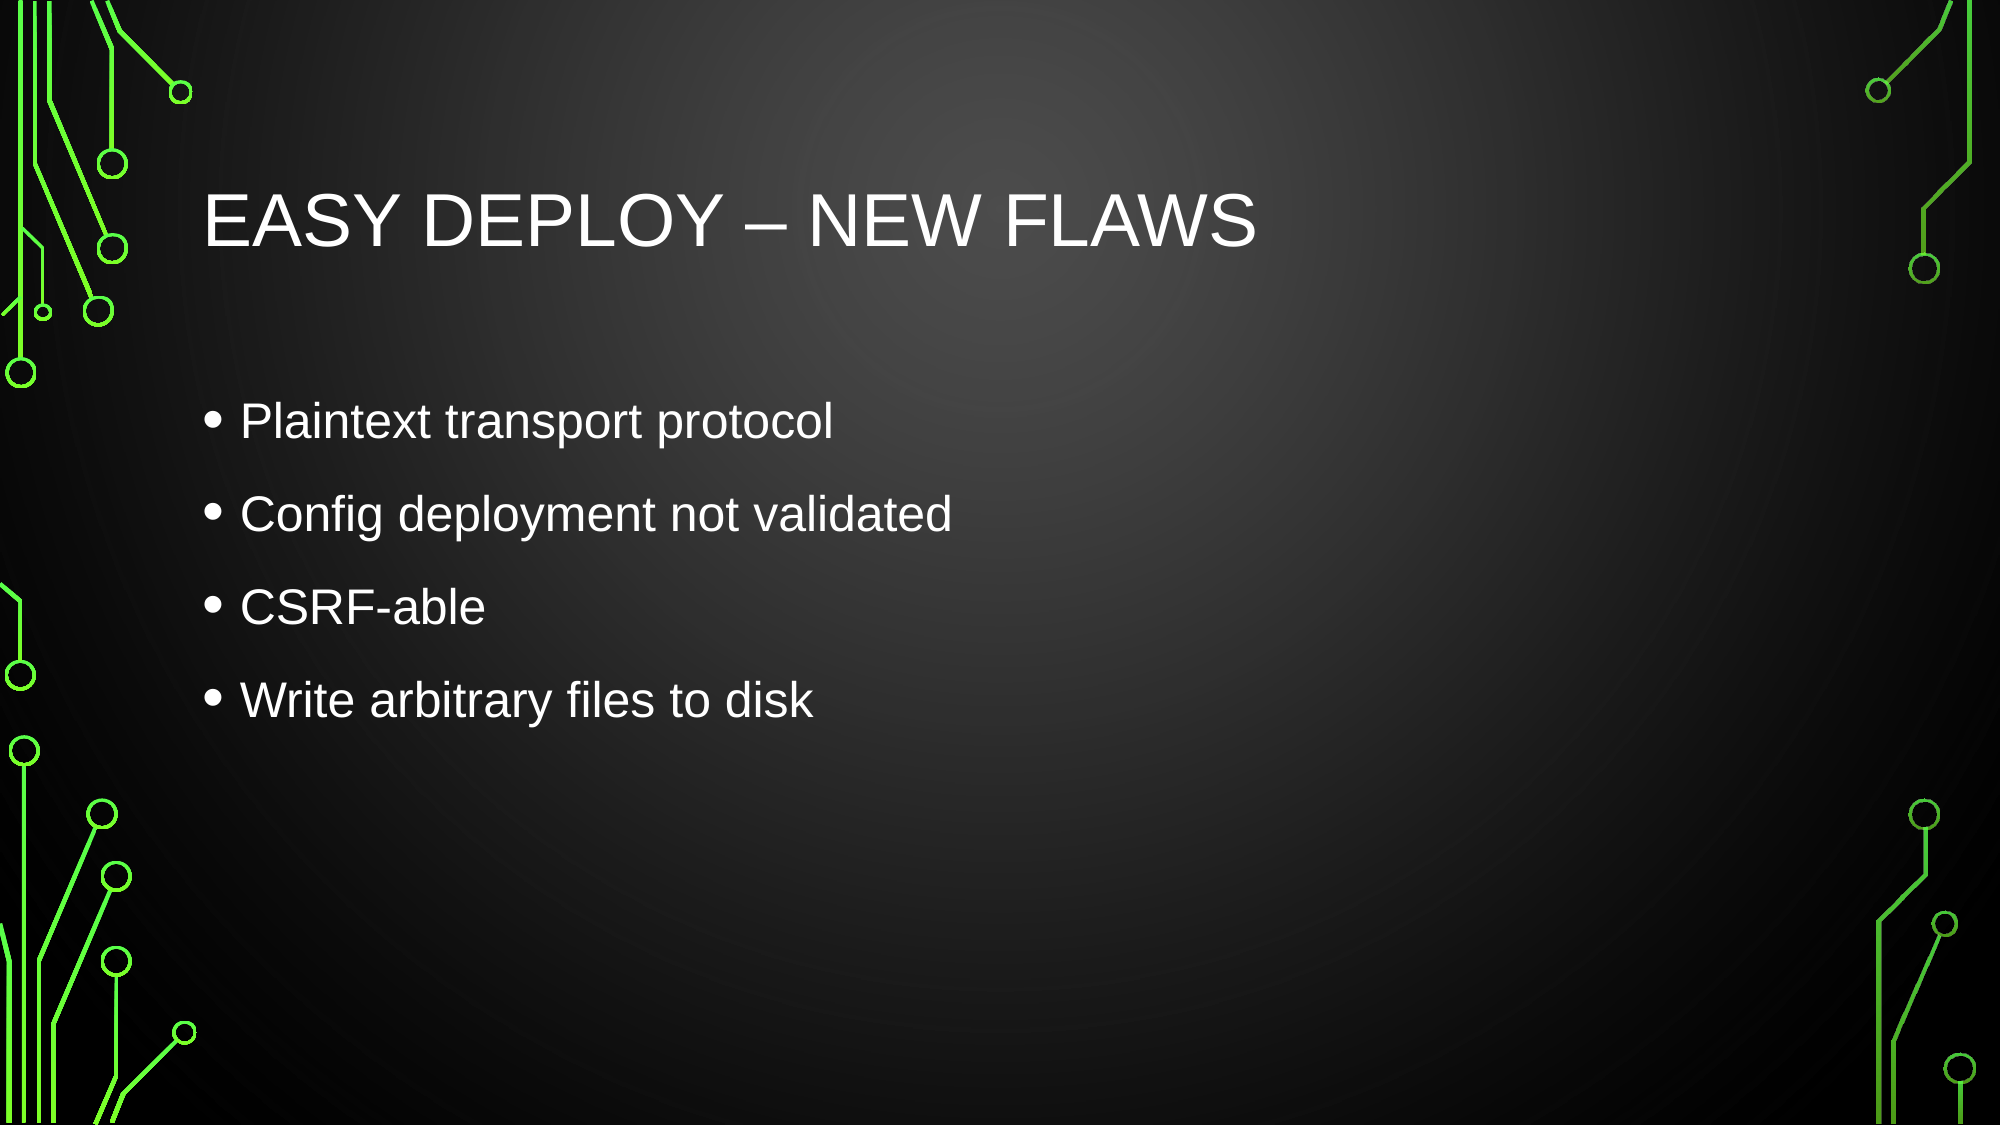

# EASY DEPLOY – NEW FLAWS
Plaintext transport protocol
Config deployment not validated
CSRF-able
Write arbitrary files to disk